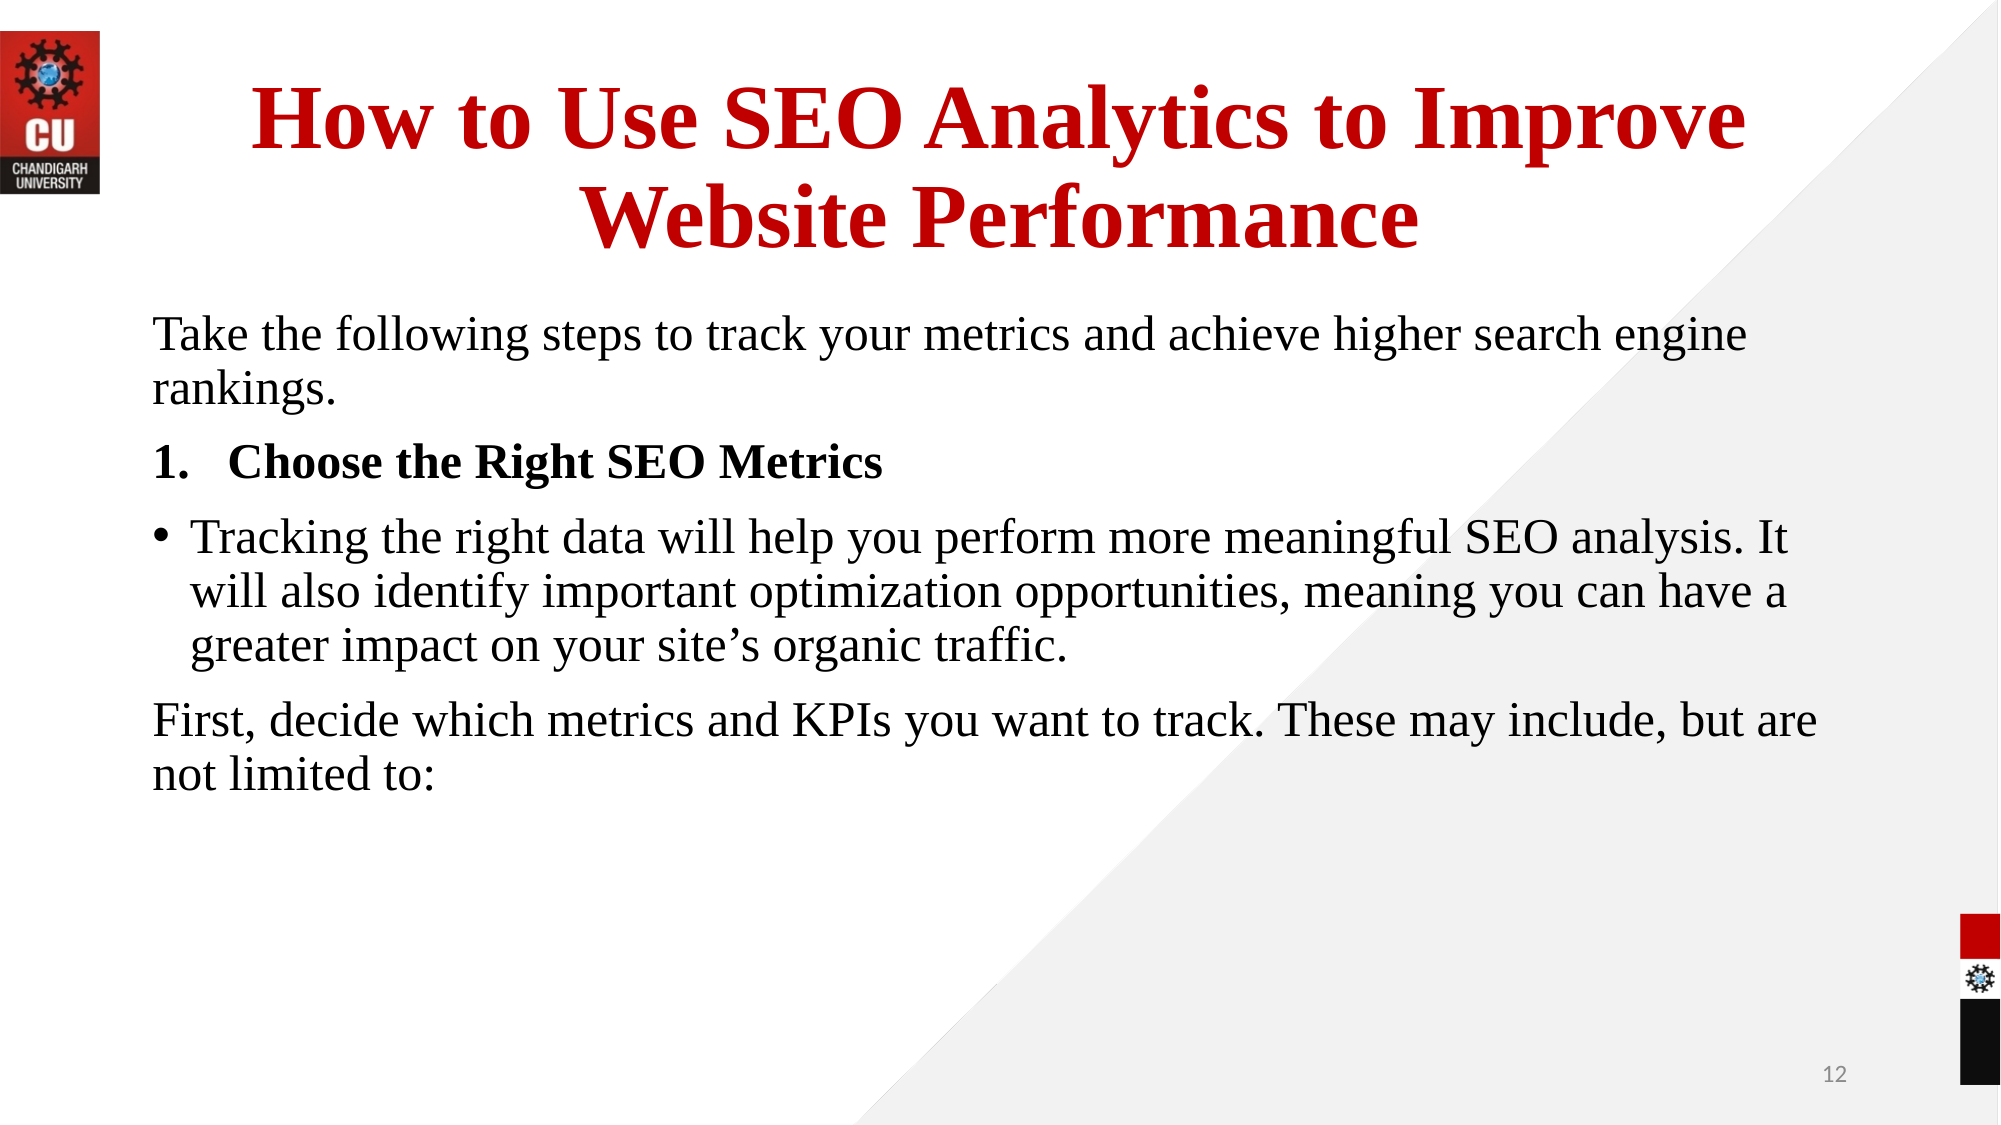

# How to Use SEO Analytics to Improve Website Performance
Take the following steps to track your metrics and achieve higher search engine rankings.
Choose the Right SEO Metrics
Tracking the right data will help you perform more meaningful SEO analysis. It will also identify important optimization opportunities, meaning you can have a greater impact on your site’s organic traffic.
First, decide which metrics and KPIs you want to track. These may include, but are not limited to:

12